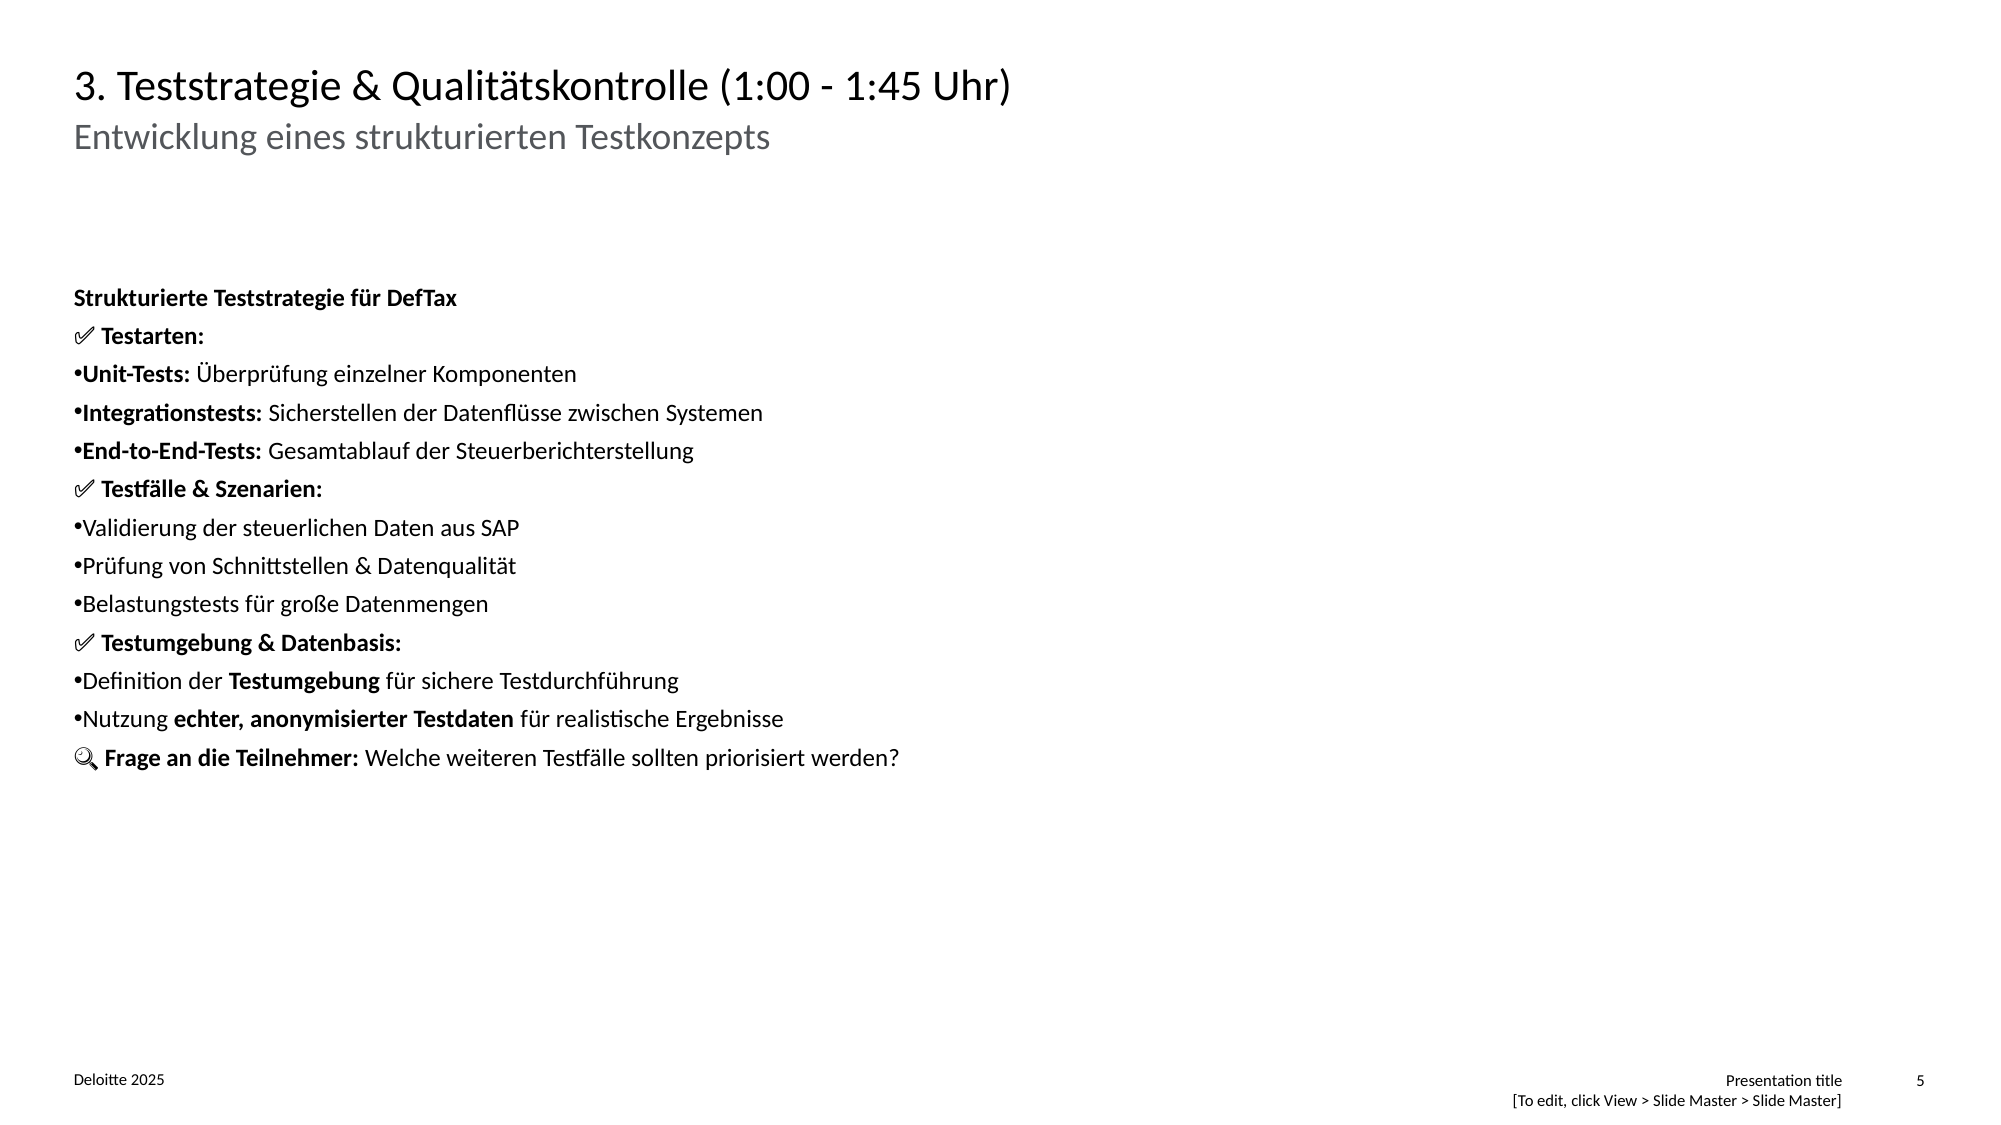

# 3. Teststrategie & Qualitätskontrolle (1:00 - 1:45 Uhr)
Entwicklung eines strukturierten Testkonzepts
Strukturierte Teststrategie für DefTax
✅ Testarten:
Unit-Tests: Überprüfung einzelner Komponenten
Integrationstests: Sicherstellen der Datenflüsse zwischen Systemen
End-to-End-Tests: Gesamtablauf der Steuerberichterstellung
✅ Testfälle & Szenarien:
Validierung der steuerlichen Daten aus SAP
Prüfung von Schnittstellen & Datenqualität
Belastungstests für große Datenmengen
✅ Testumgebung & Datenbasis:
Definition der Testumgebung für sichere Testdurchführung
Nutzung echter, anonymisierter Testdaten für realistische Ergebnisse
🔍 Frage an die Teilnehmer: Welche weiteren Testfälle sollten priorisiert werden?